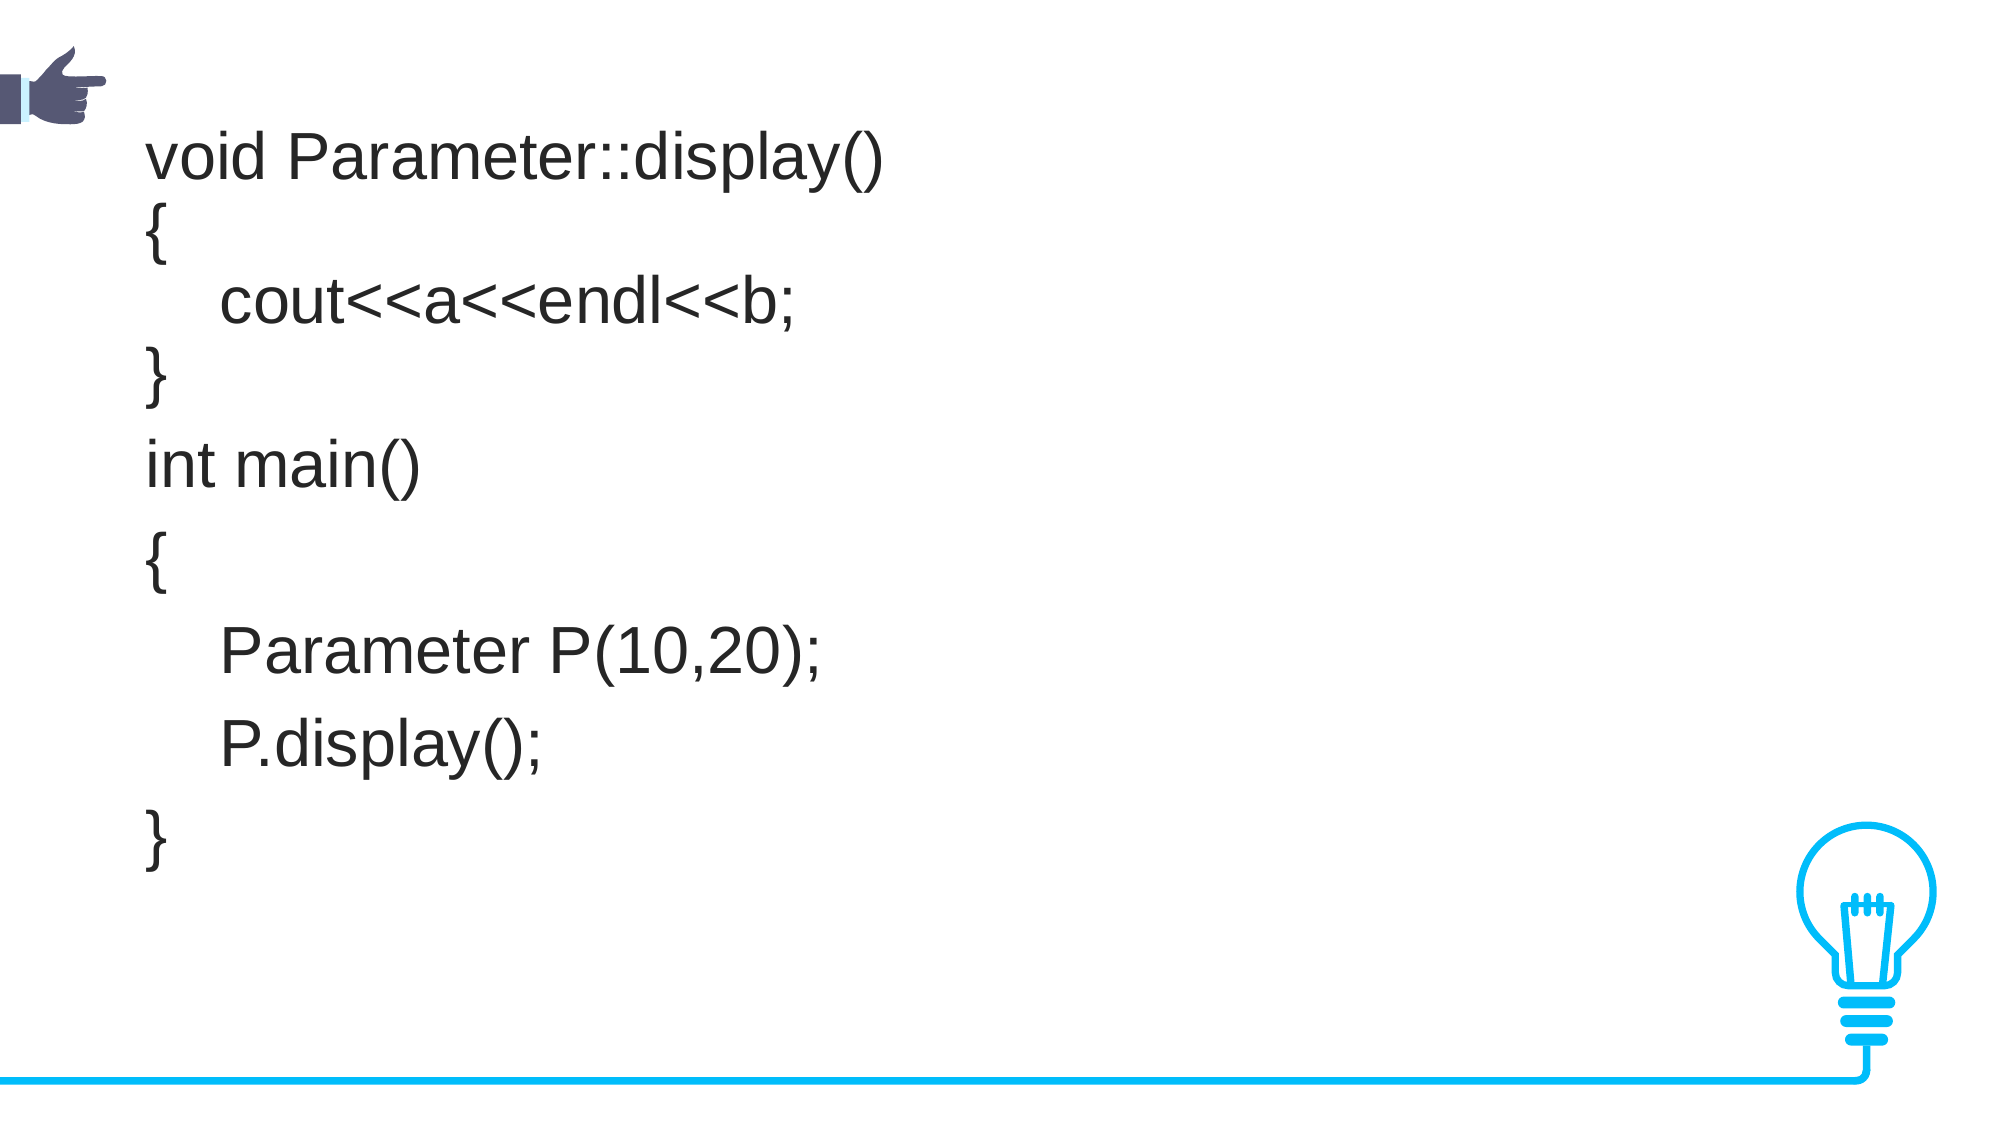

void Parameter::display()
{
    cout<<a<<endl<<b;
}
int main()
{
    Parameter P(10,20);
    P.display();
}